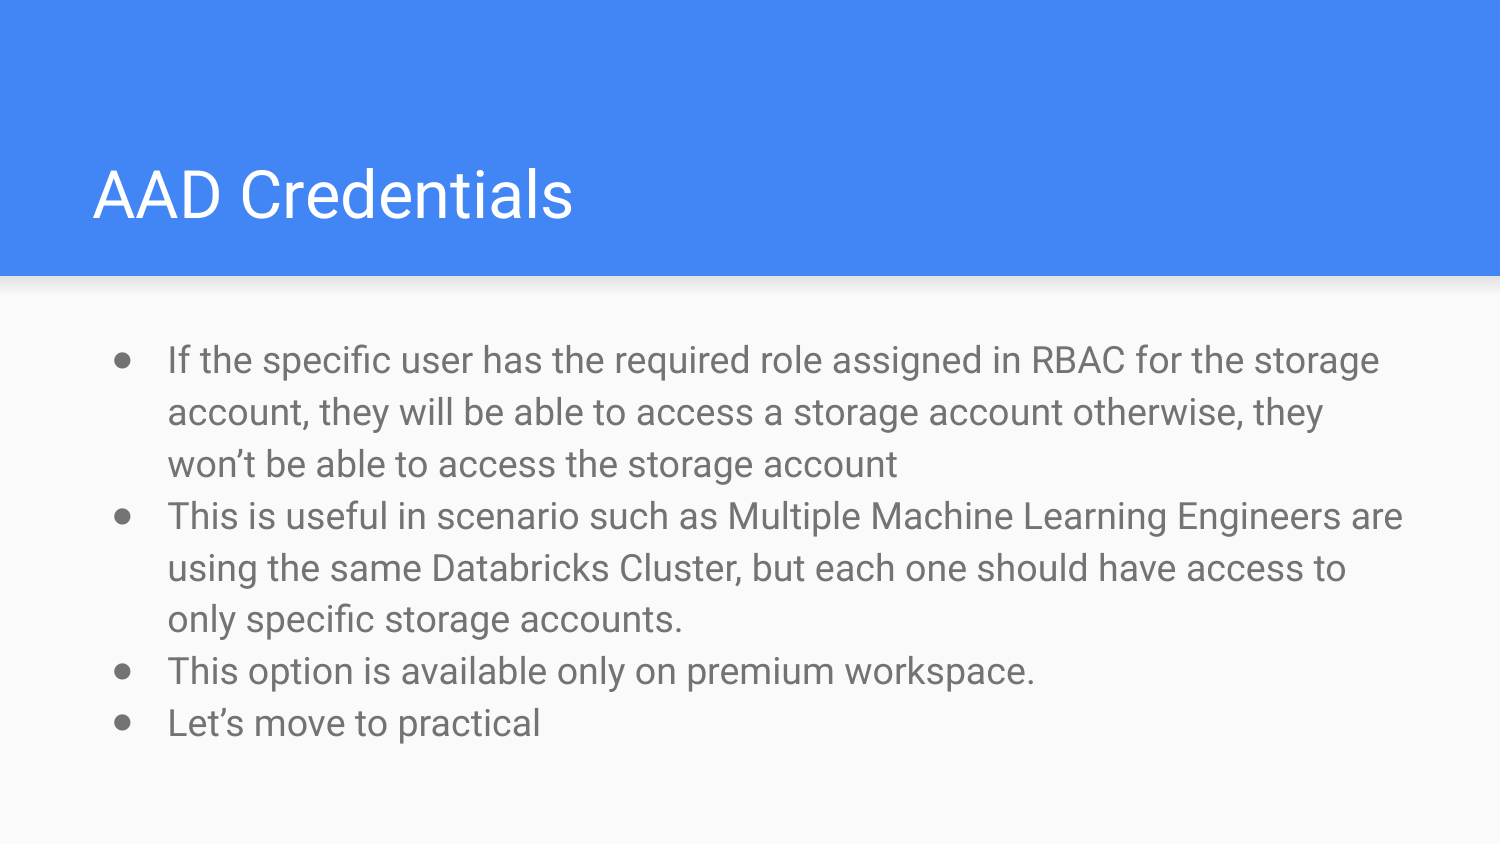

# AAD Credentials
If the specific user has the required role assigned in RBAC for the storage account, they will be able to access a storage account otherwise, they won’t be able to access the storage account
This is useful in scenario such as Multiple Machine Learning Engineers are using the same Databricks Cluster, but each one should have access to only specific storage accounts.
This option is available only on premium workspace.
Let’s move to practical